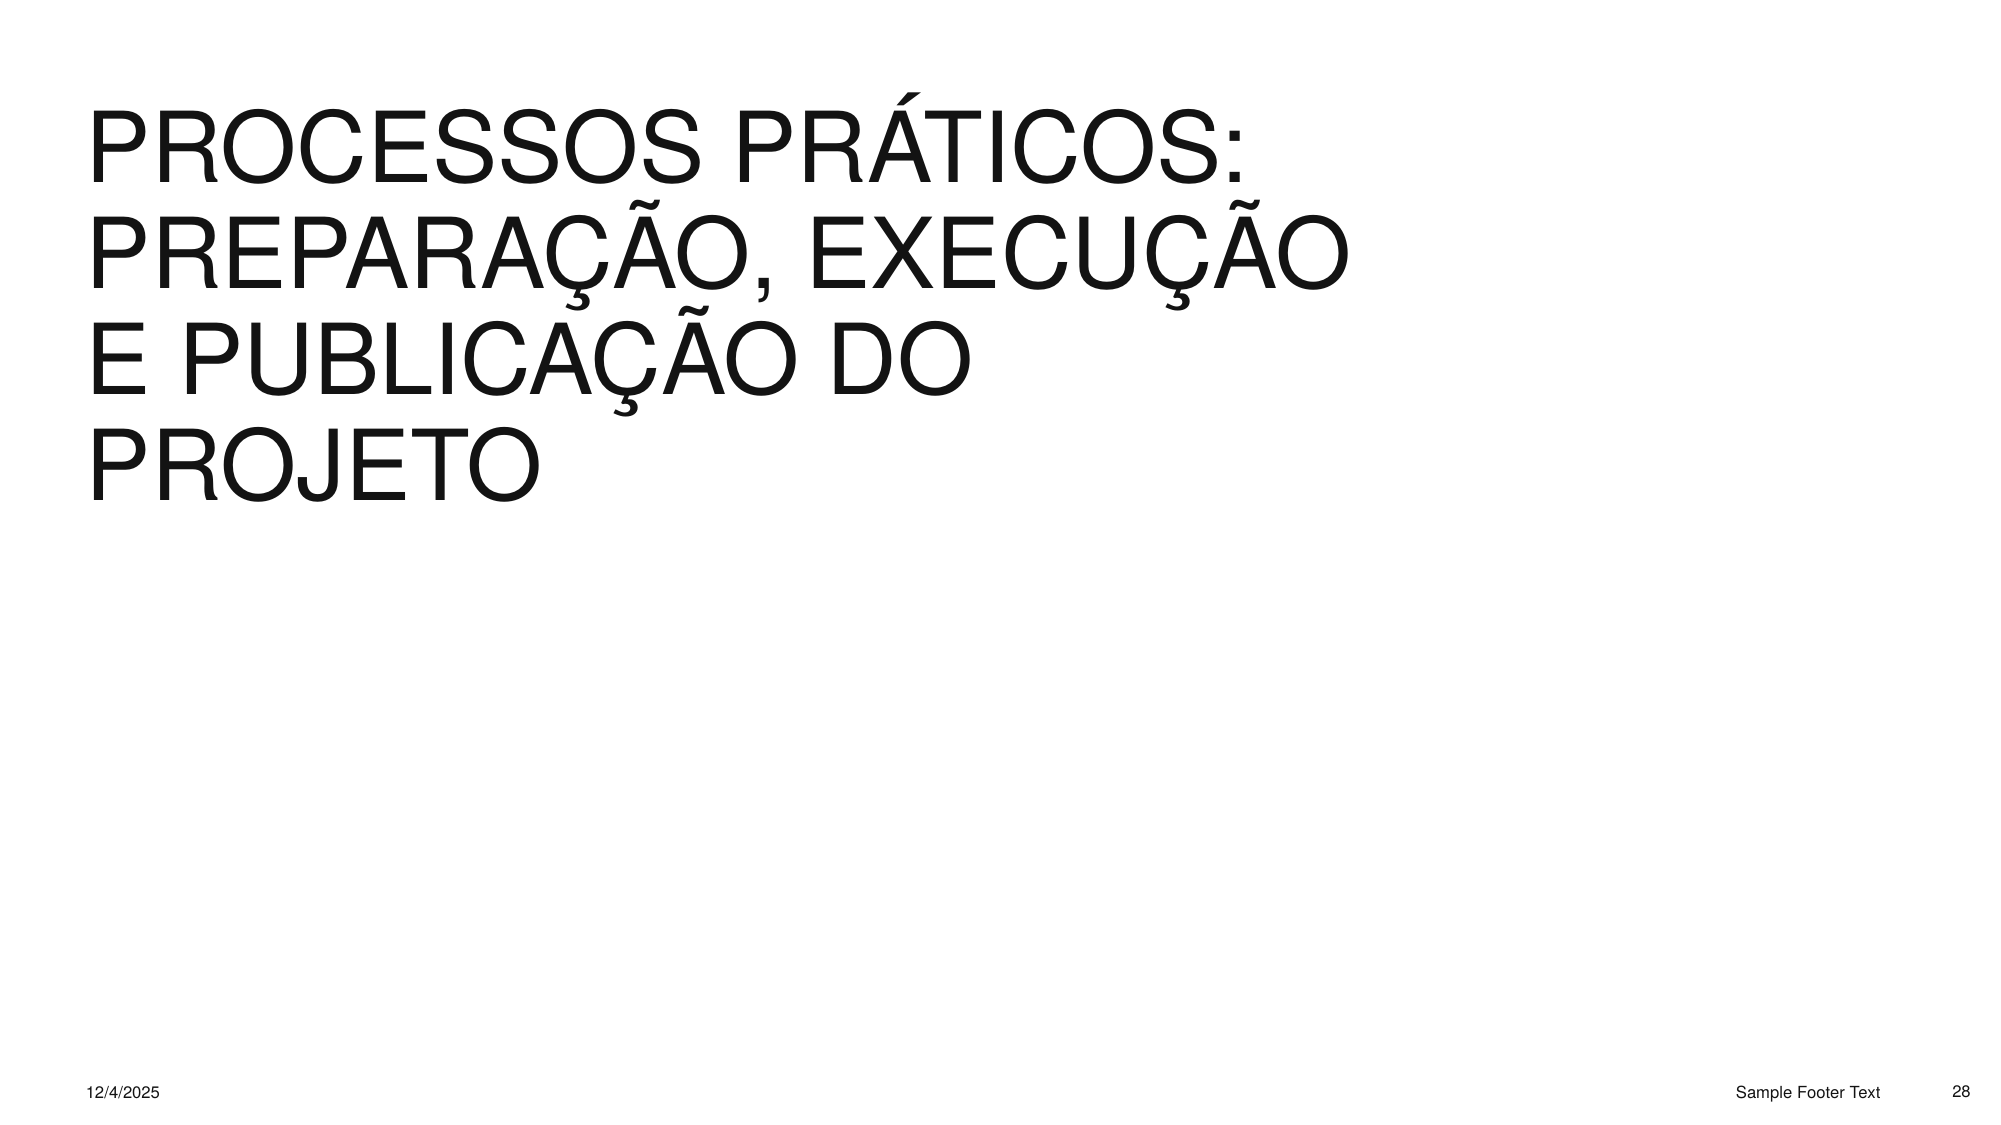

# Processos práticos: preparação, execução e publicação do projeto

12/4/2025
Sample Footer Text
28